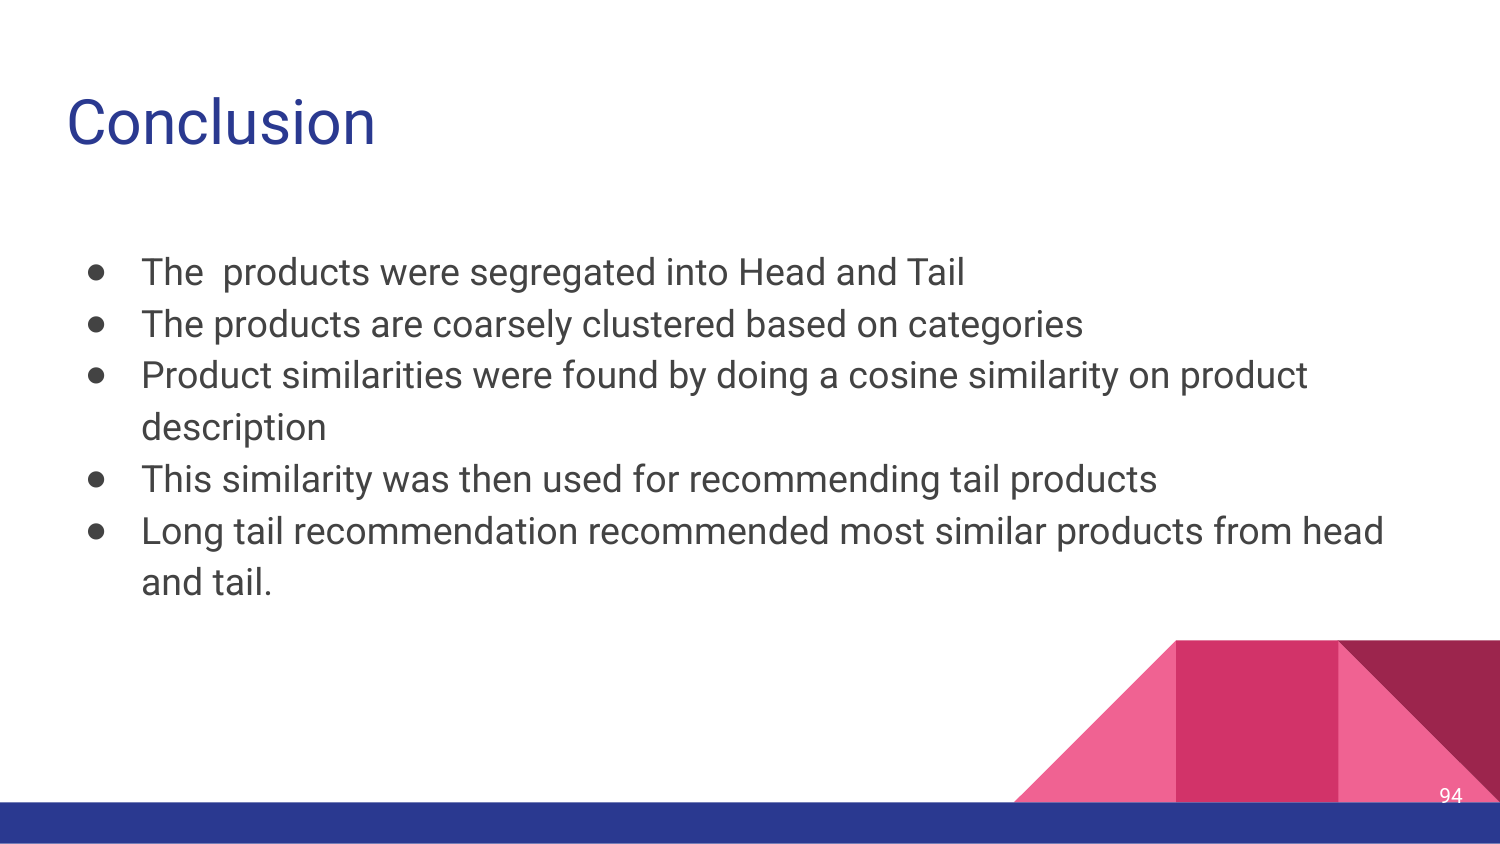

# Conclusion

The  products were segregated into Head and Tail
The products are coarsely clustered based on categories
Product similarities were found by doing a cosine similarity on product description
This similarity was then used for recommending tail products
Long tail recommendation recommended most similar products from head and tail.

94